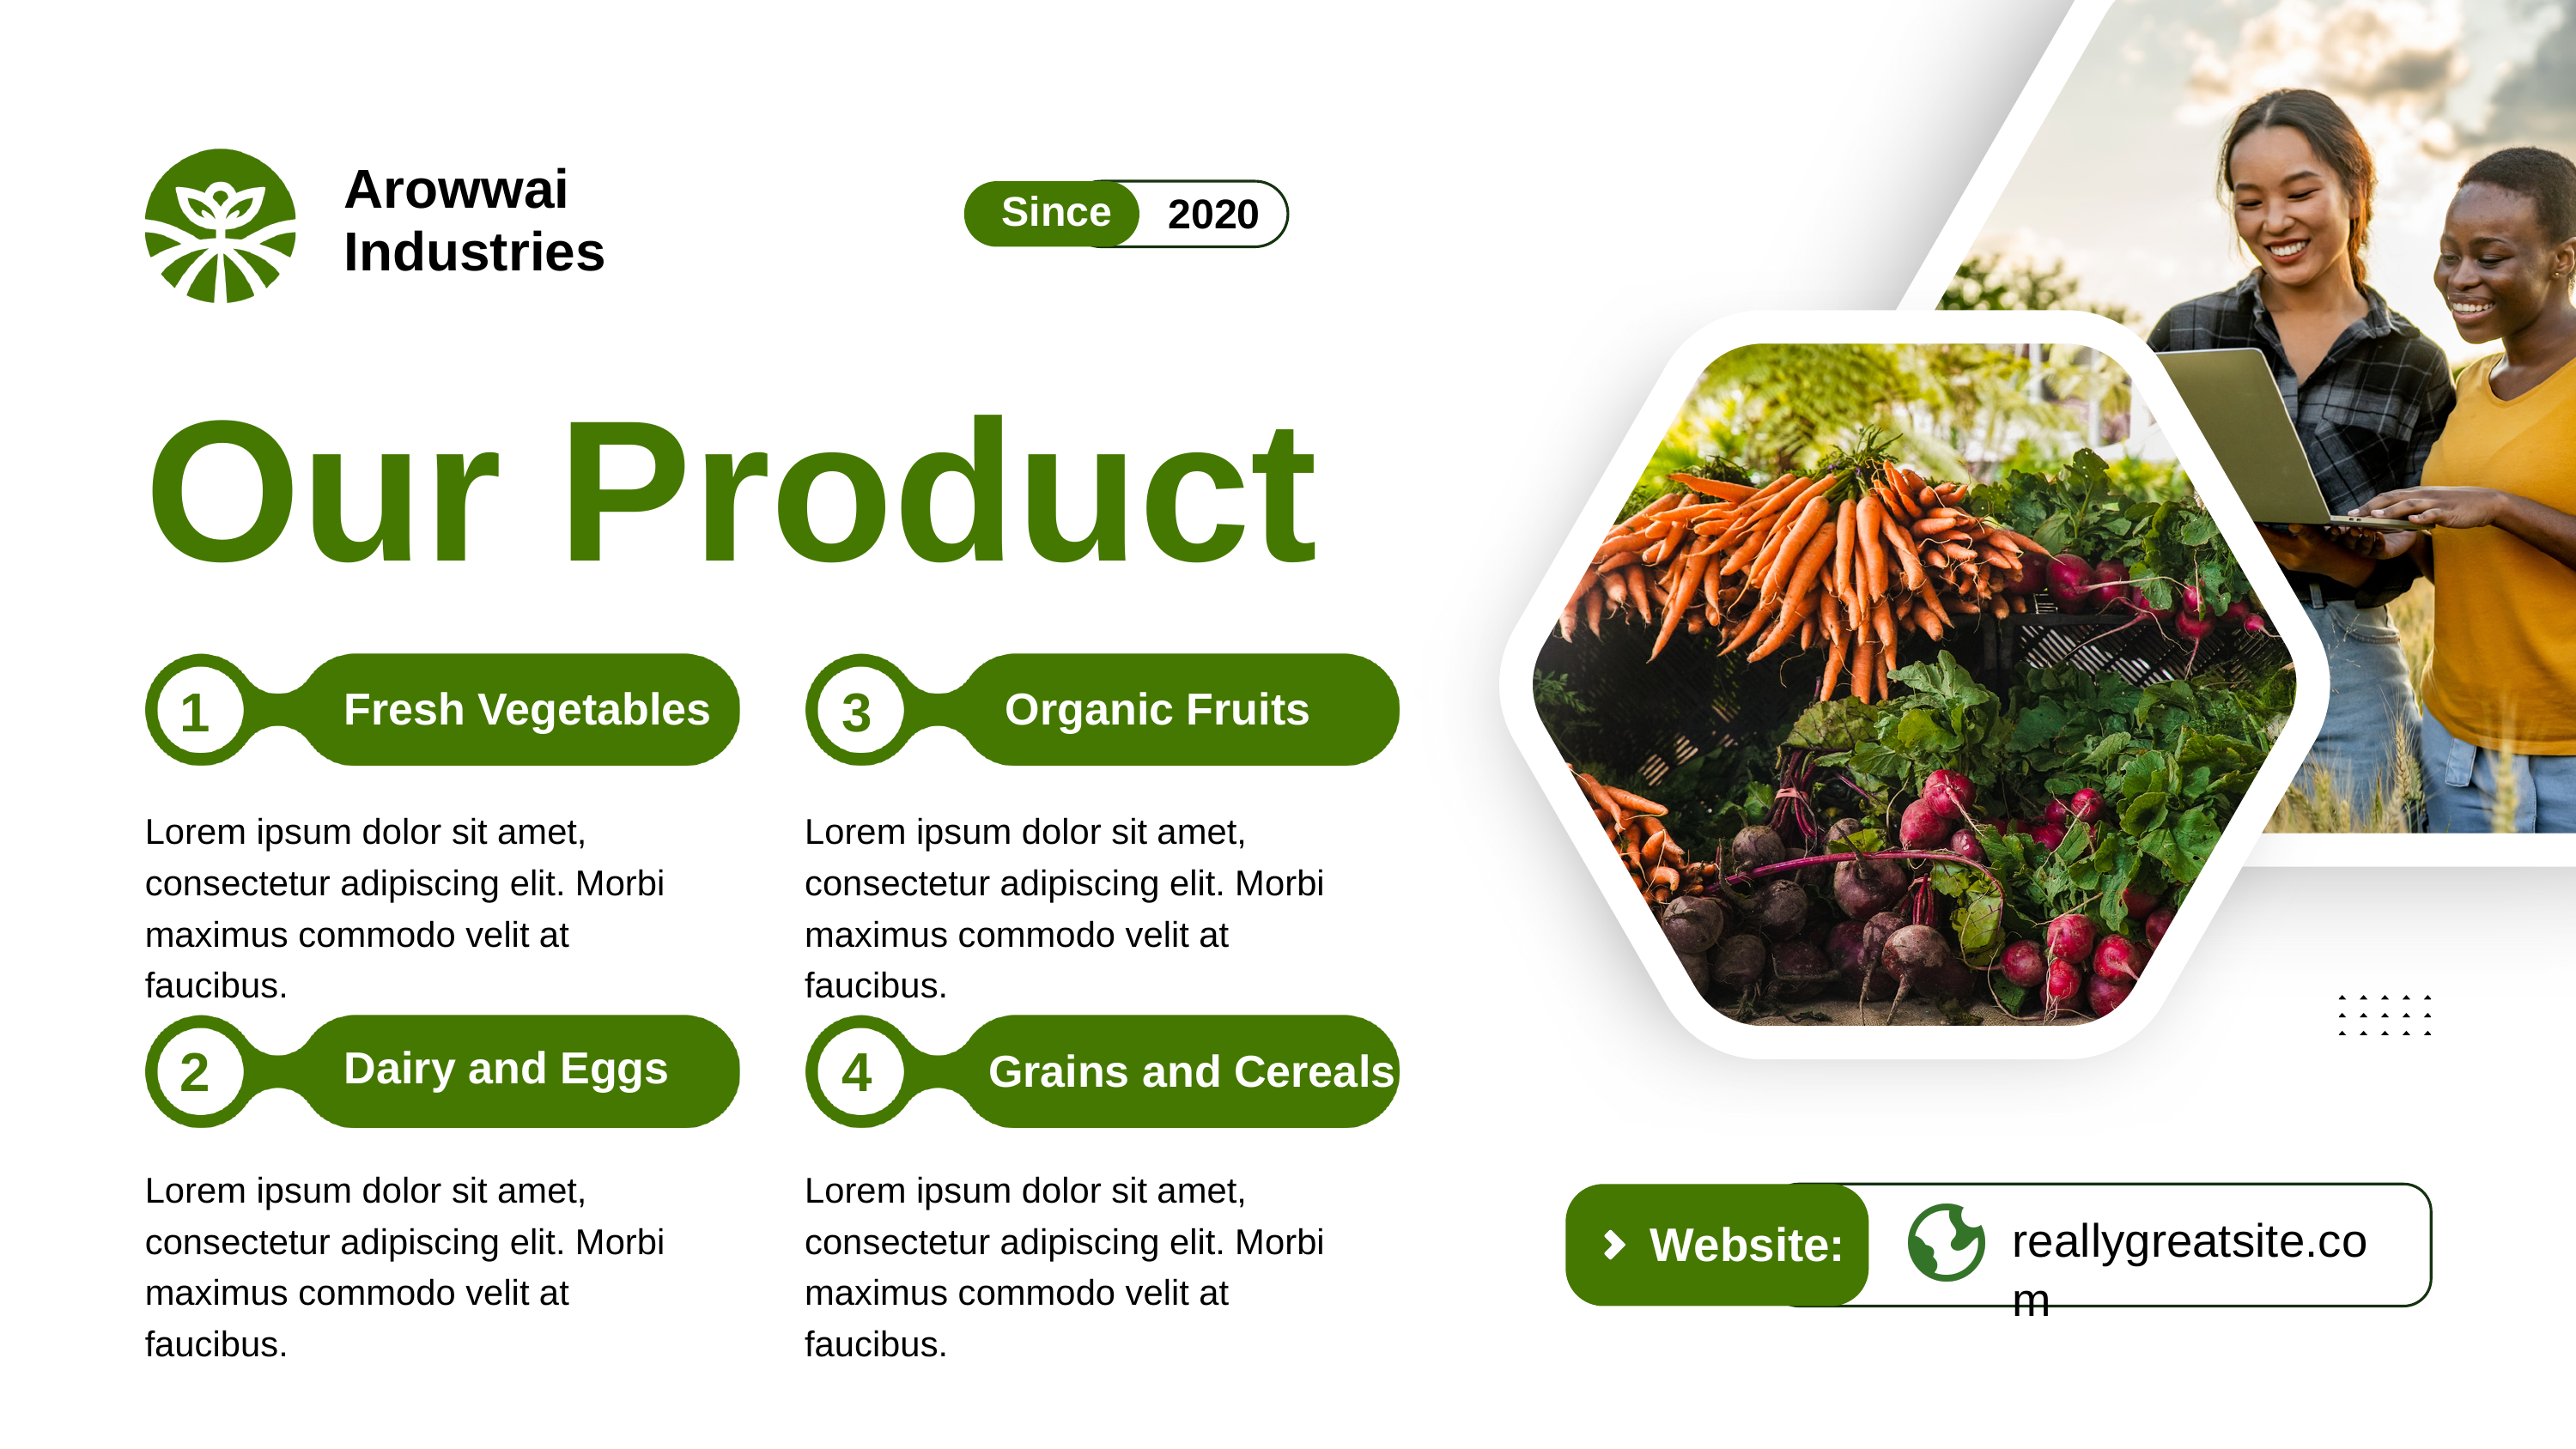

Arowwai Industries

Since
2020

Our Product

1
3
Fresh Vegetables
Organic Fruits
Lorem ipsum dolor sit amet, consectetur adipiscing elit. Morbi maximus commodo velit at faucibus.
Lorem ipsum dolor sit amet, consectetur adipiscing elit. Morbi maximus commodo velit at faucibus.

2
4
Dairy and Eggs
Grains and Cereals
Lorem ipsum dolor sit amet, consectetur adipiscing elit. Morbi maximus commodo velit at faucibus.
Lorem ipsum dolor sit amet, consectetur adipiscing elit. Morbi maximus commodo velit at faucibus.

reallygreatsite.com
Website: